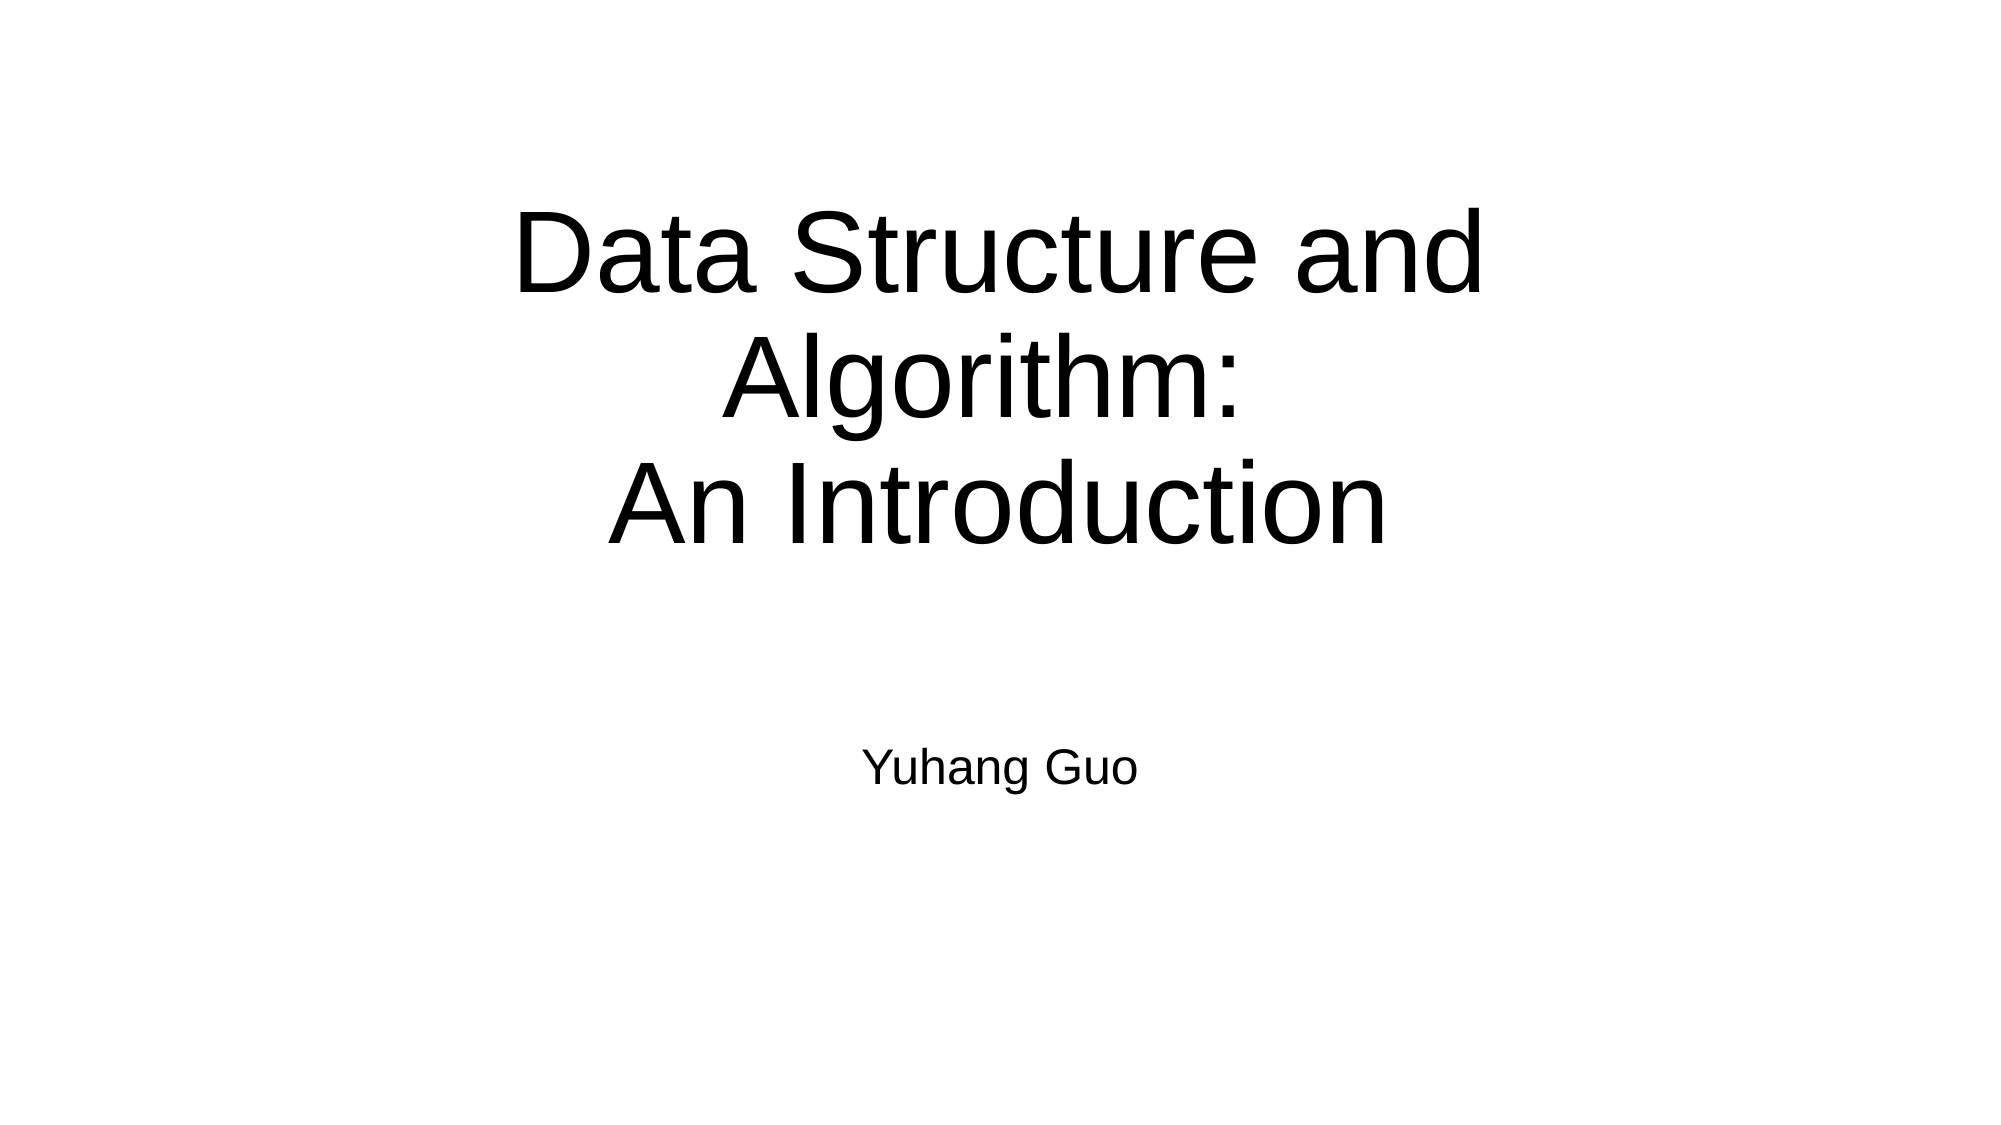

# Data Structure and Algorithm: An Introduction
Yuhang Guo